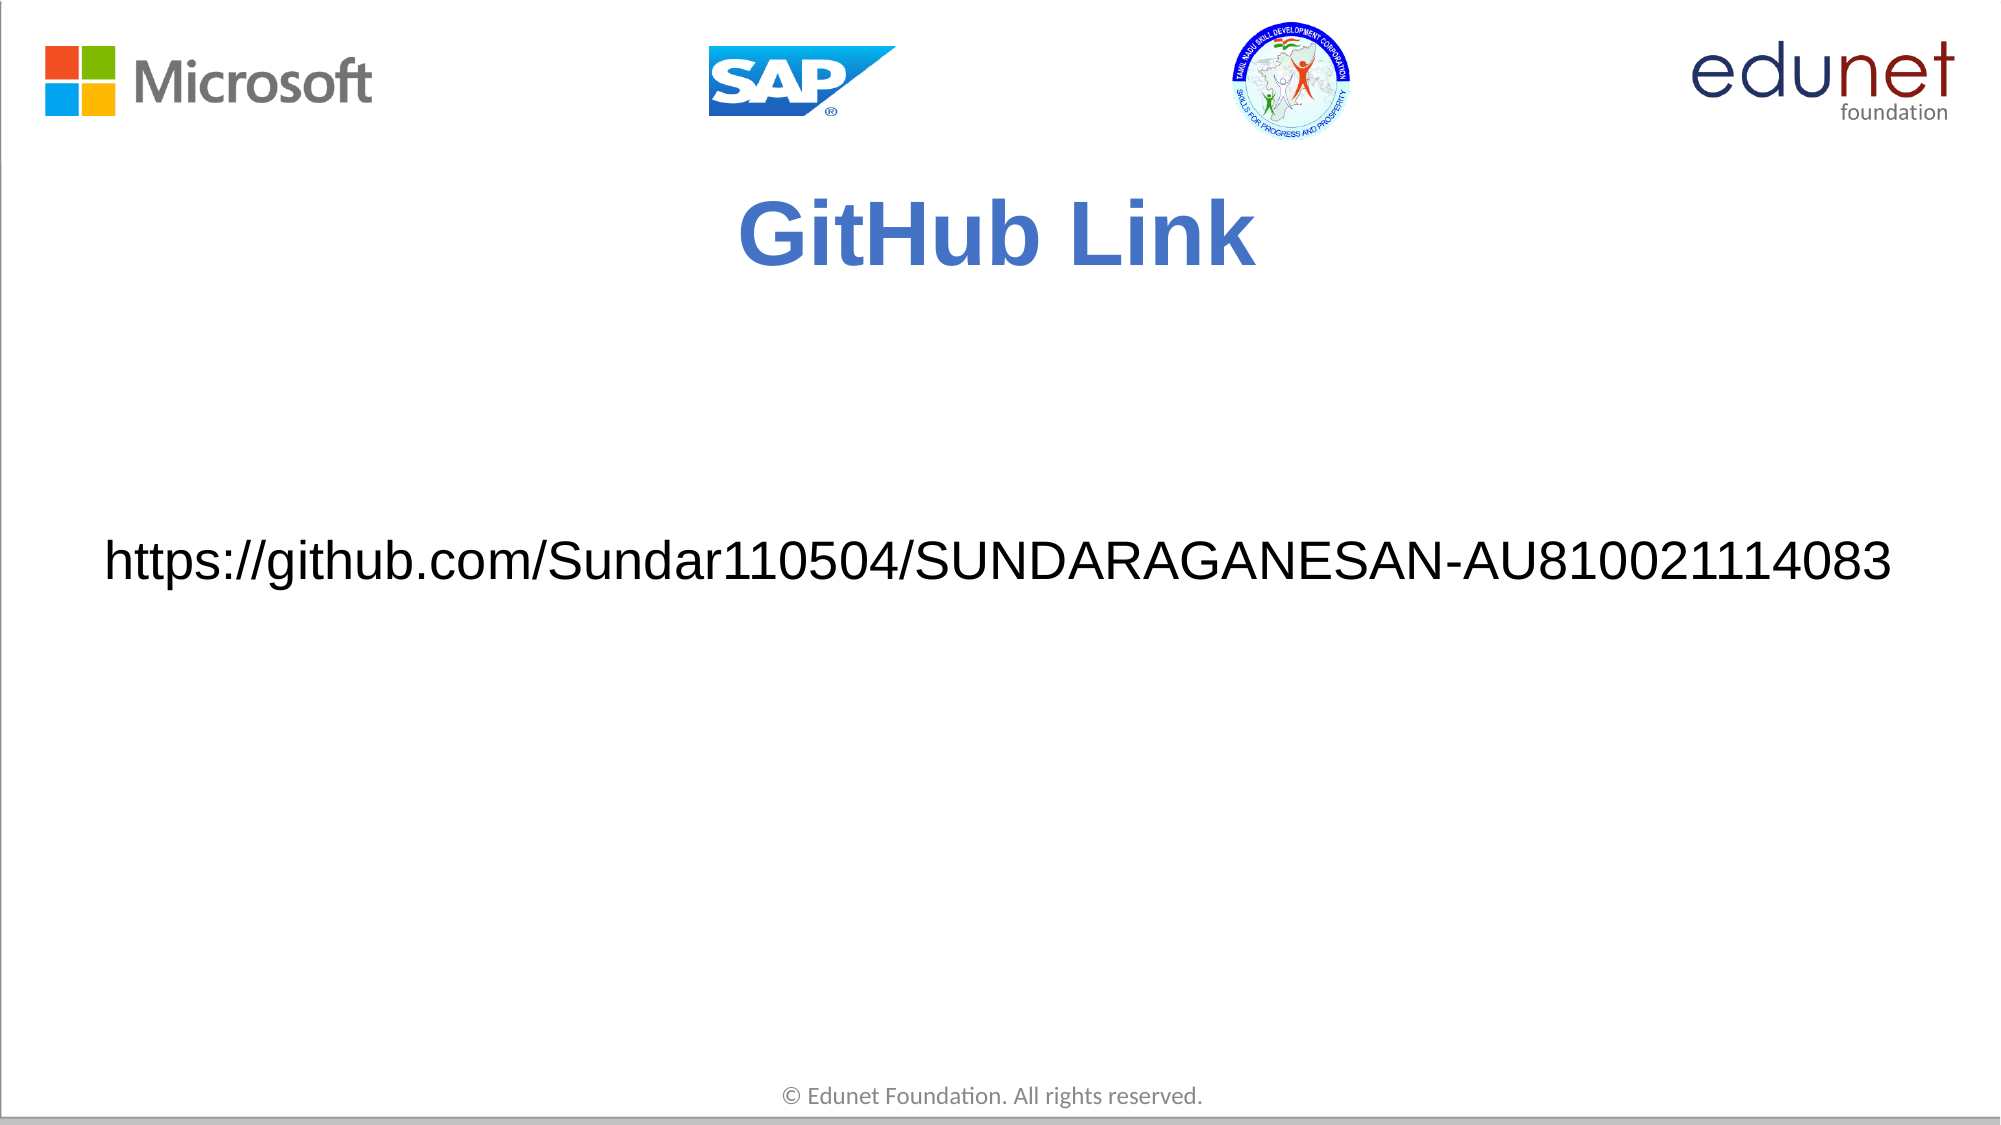

# GitHub Link
https://github.com/Sundar110504/SUNDARAGANESAN-AU810021114083
© Edunet Foundation. All rights reserved.